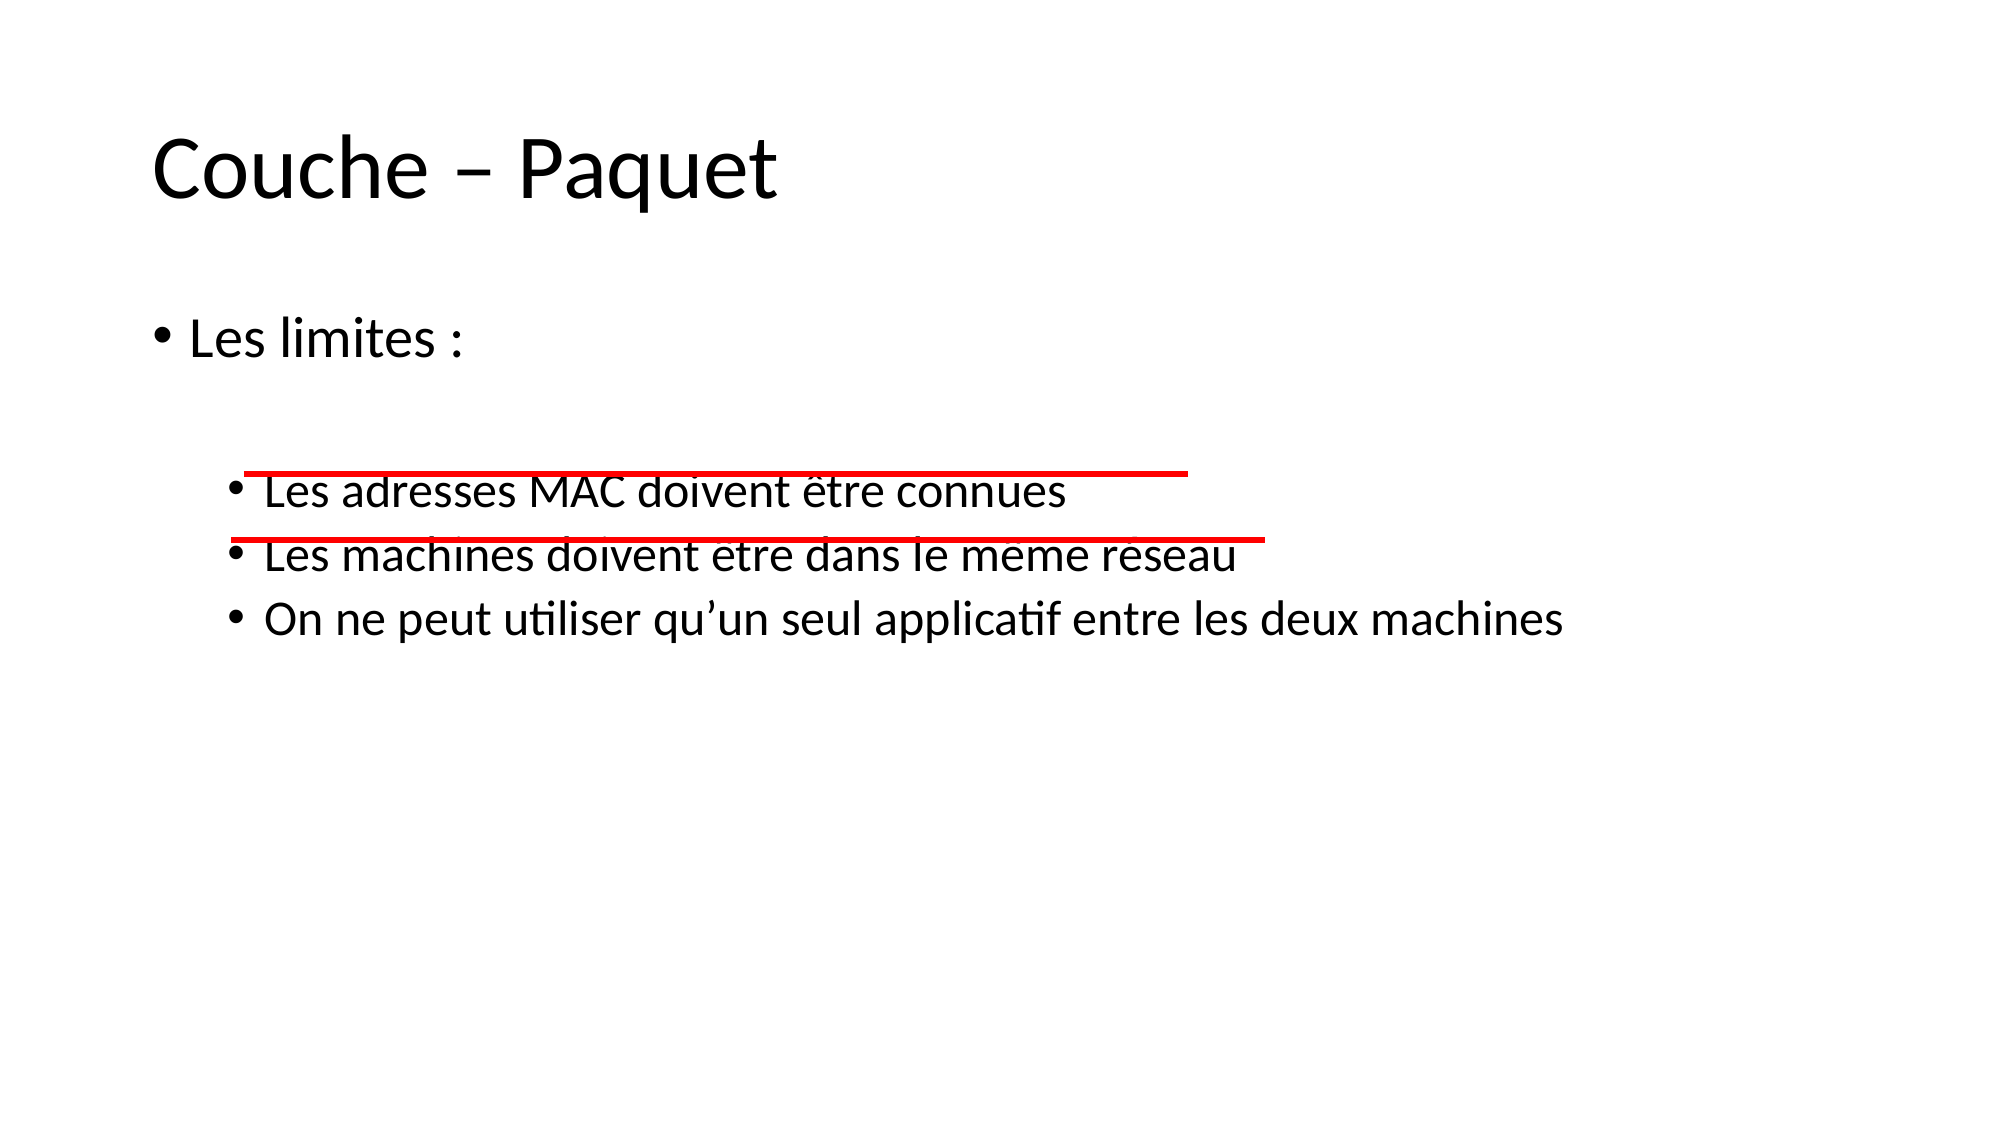

# Couche – Paquet
Les limites :

Les adresses MAC doivent être connues
Les machines doivent être dans le même réseau
On ne peut utiliser qu’un seul applicatif entre les deux machines